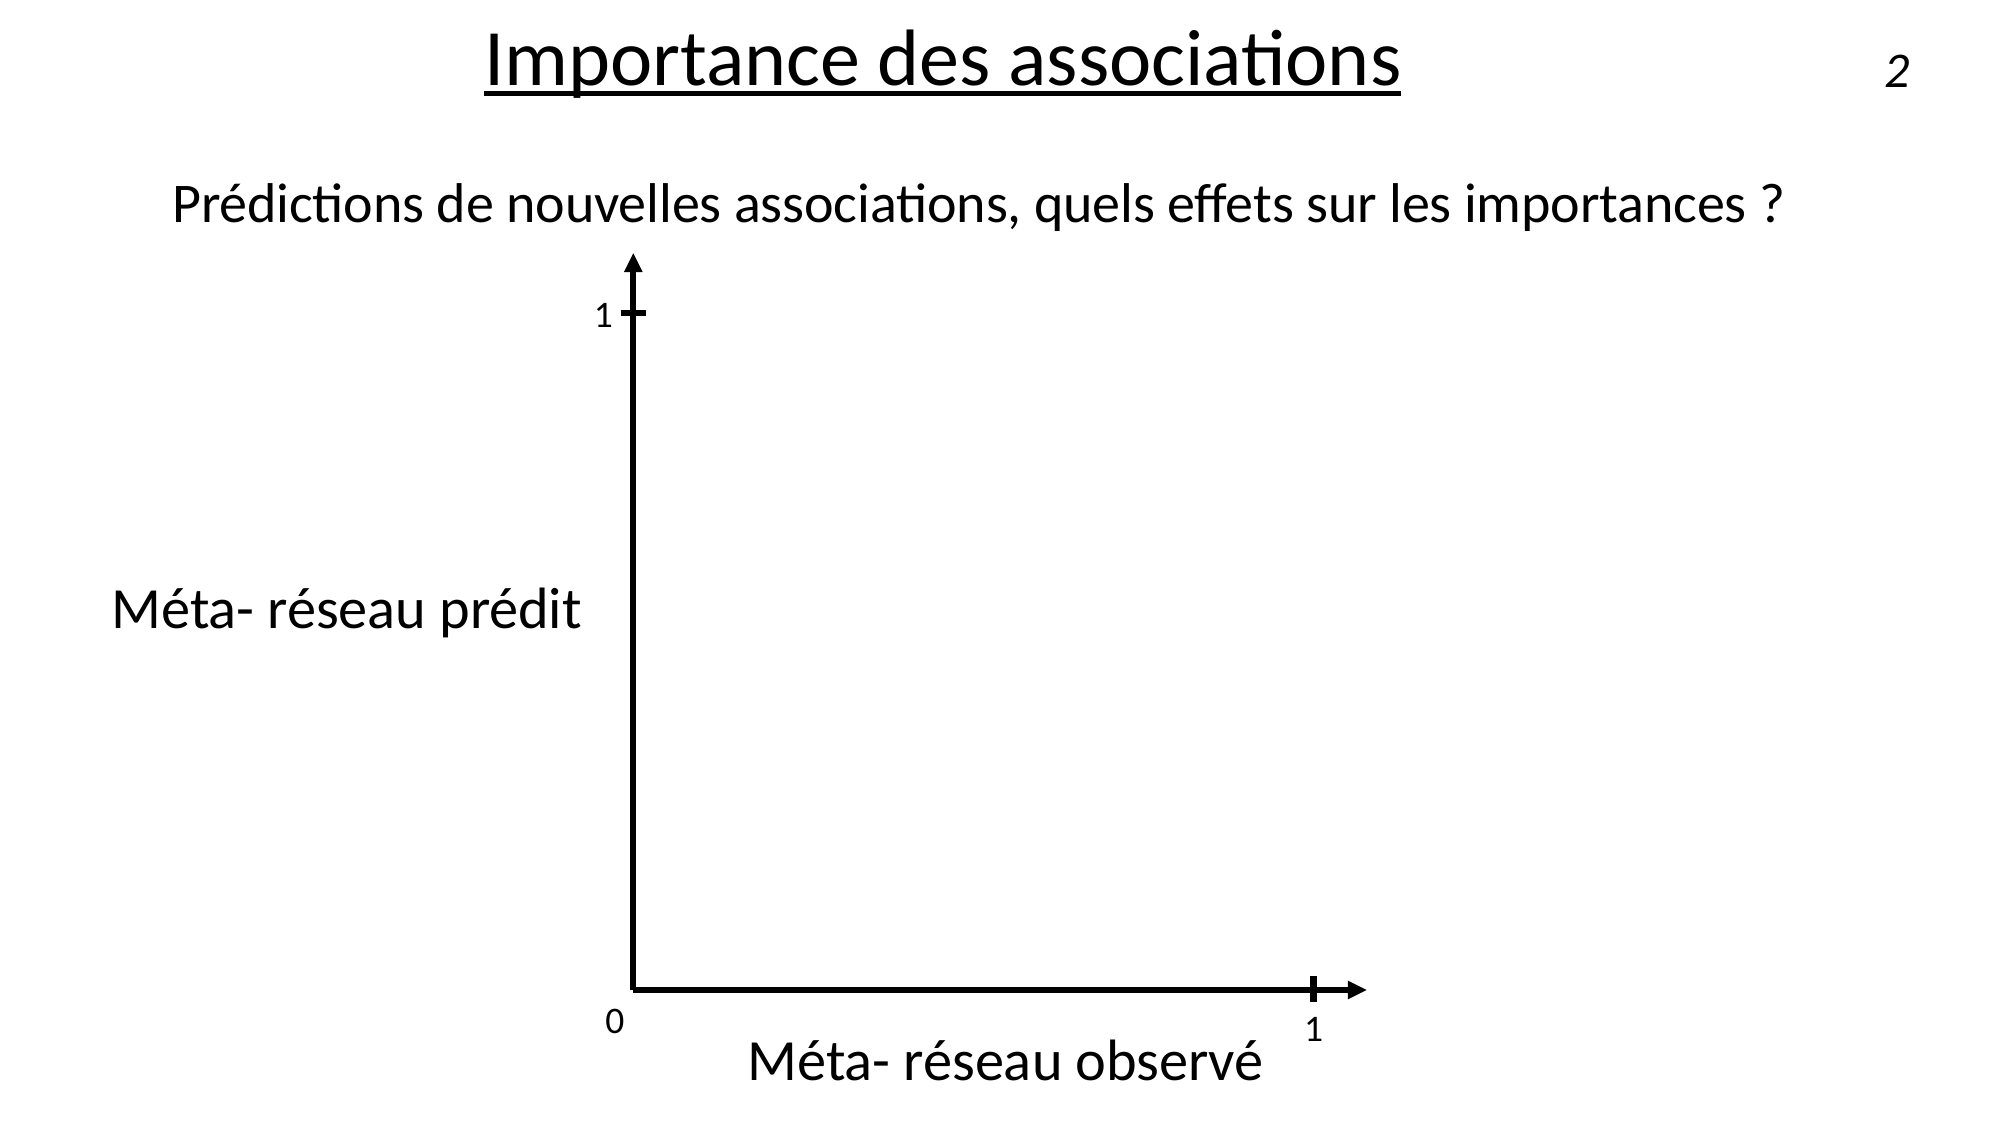

Importance des associations

Prédictions de nouvelles associations, quels effets sur les importances ?

2
1
Méta- réseau prédit
0
1
Méta- réseau observé